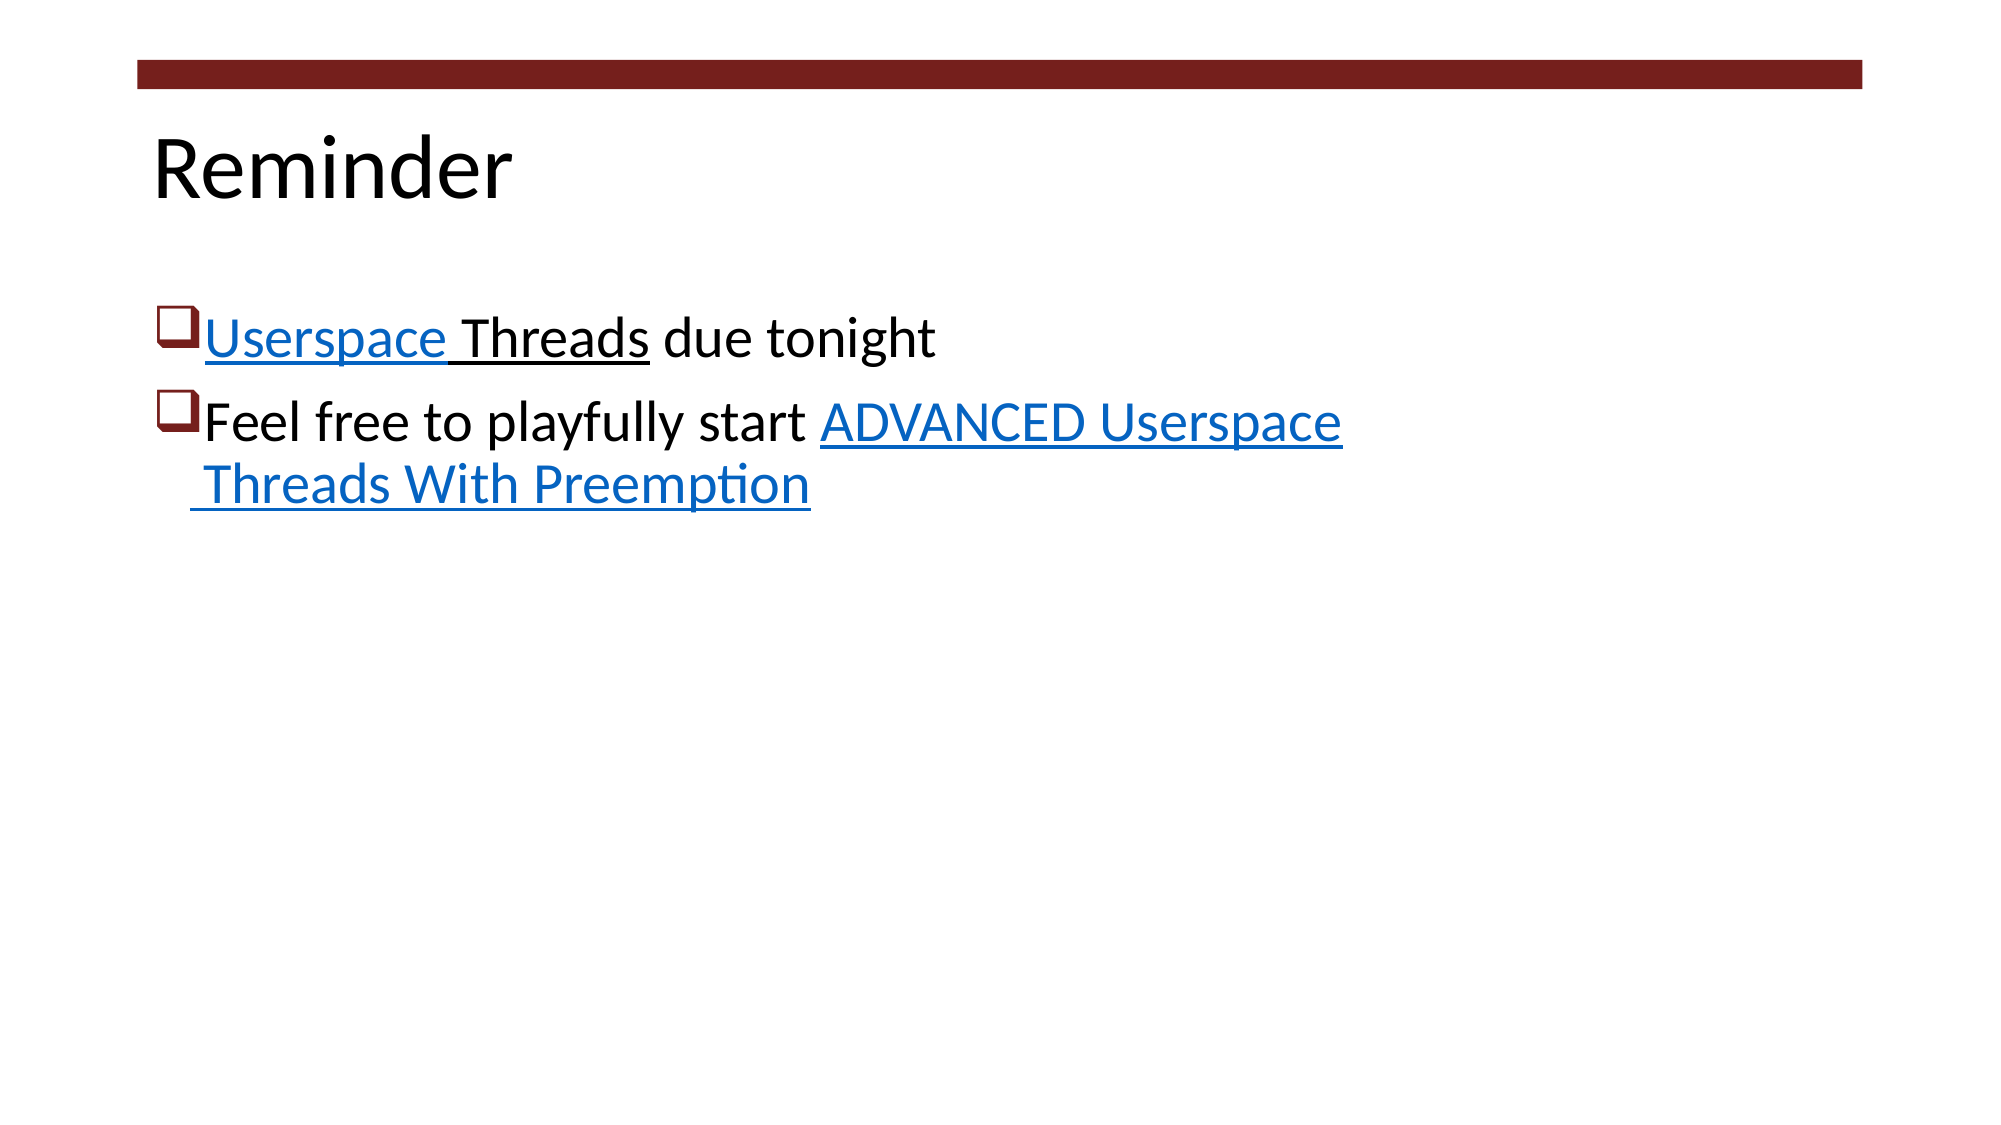

# Reminder
Userspace Threads due tonight
Feel free to playfully start ADVANCED Userspace Threads With Preemption